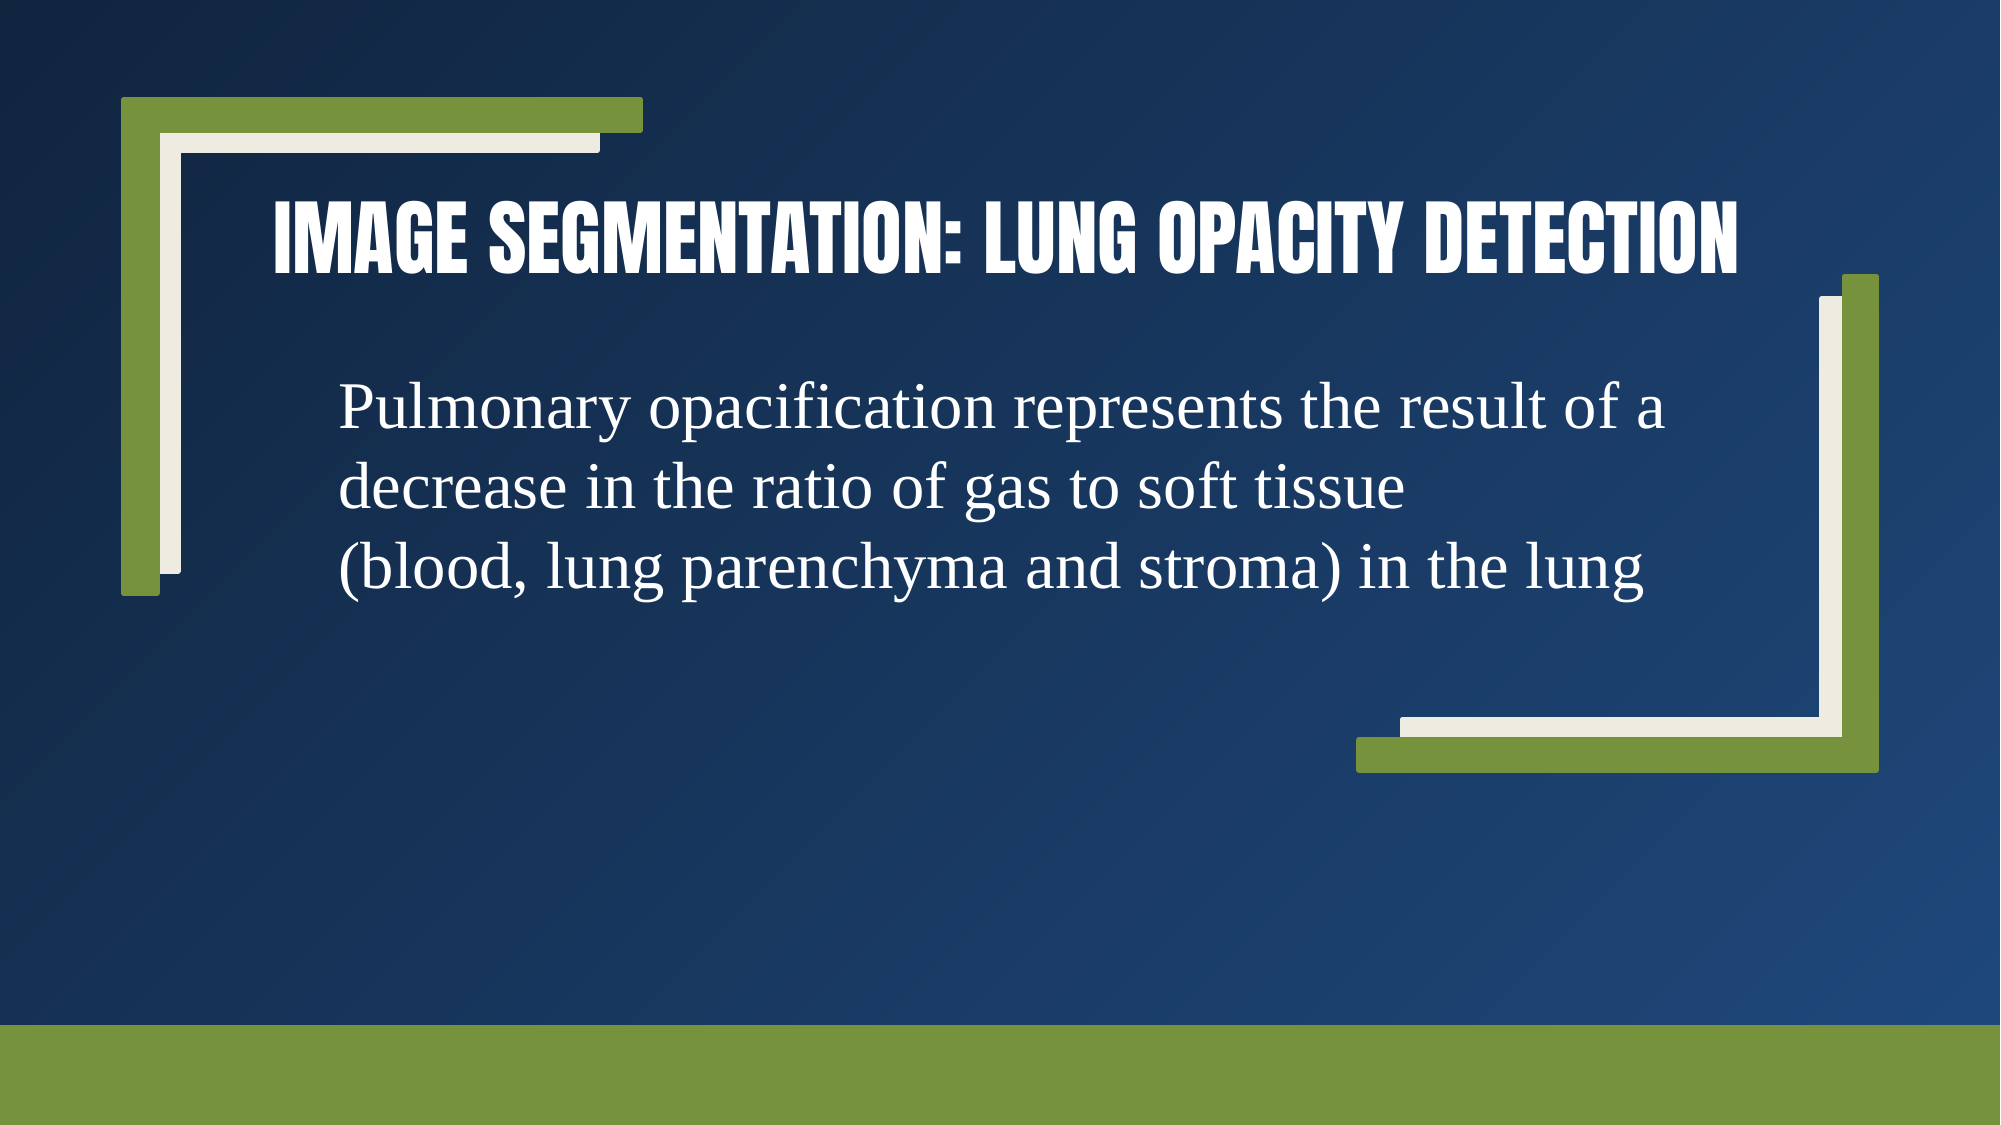

IMAGE SEGMENTATION: LUNG OPACITY DETECTION
Pulmonary opacification represents the result of a decrease in the ratio of gas to soft tissue (blood, lung parenchyma and stroma) in the lung